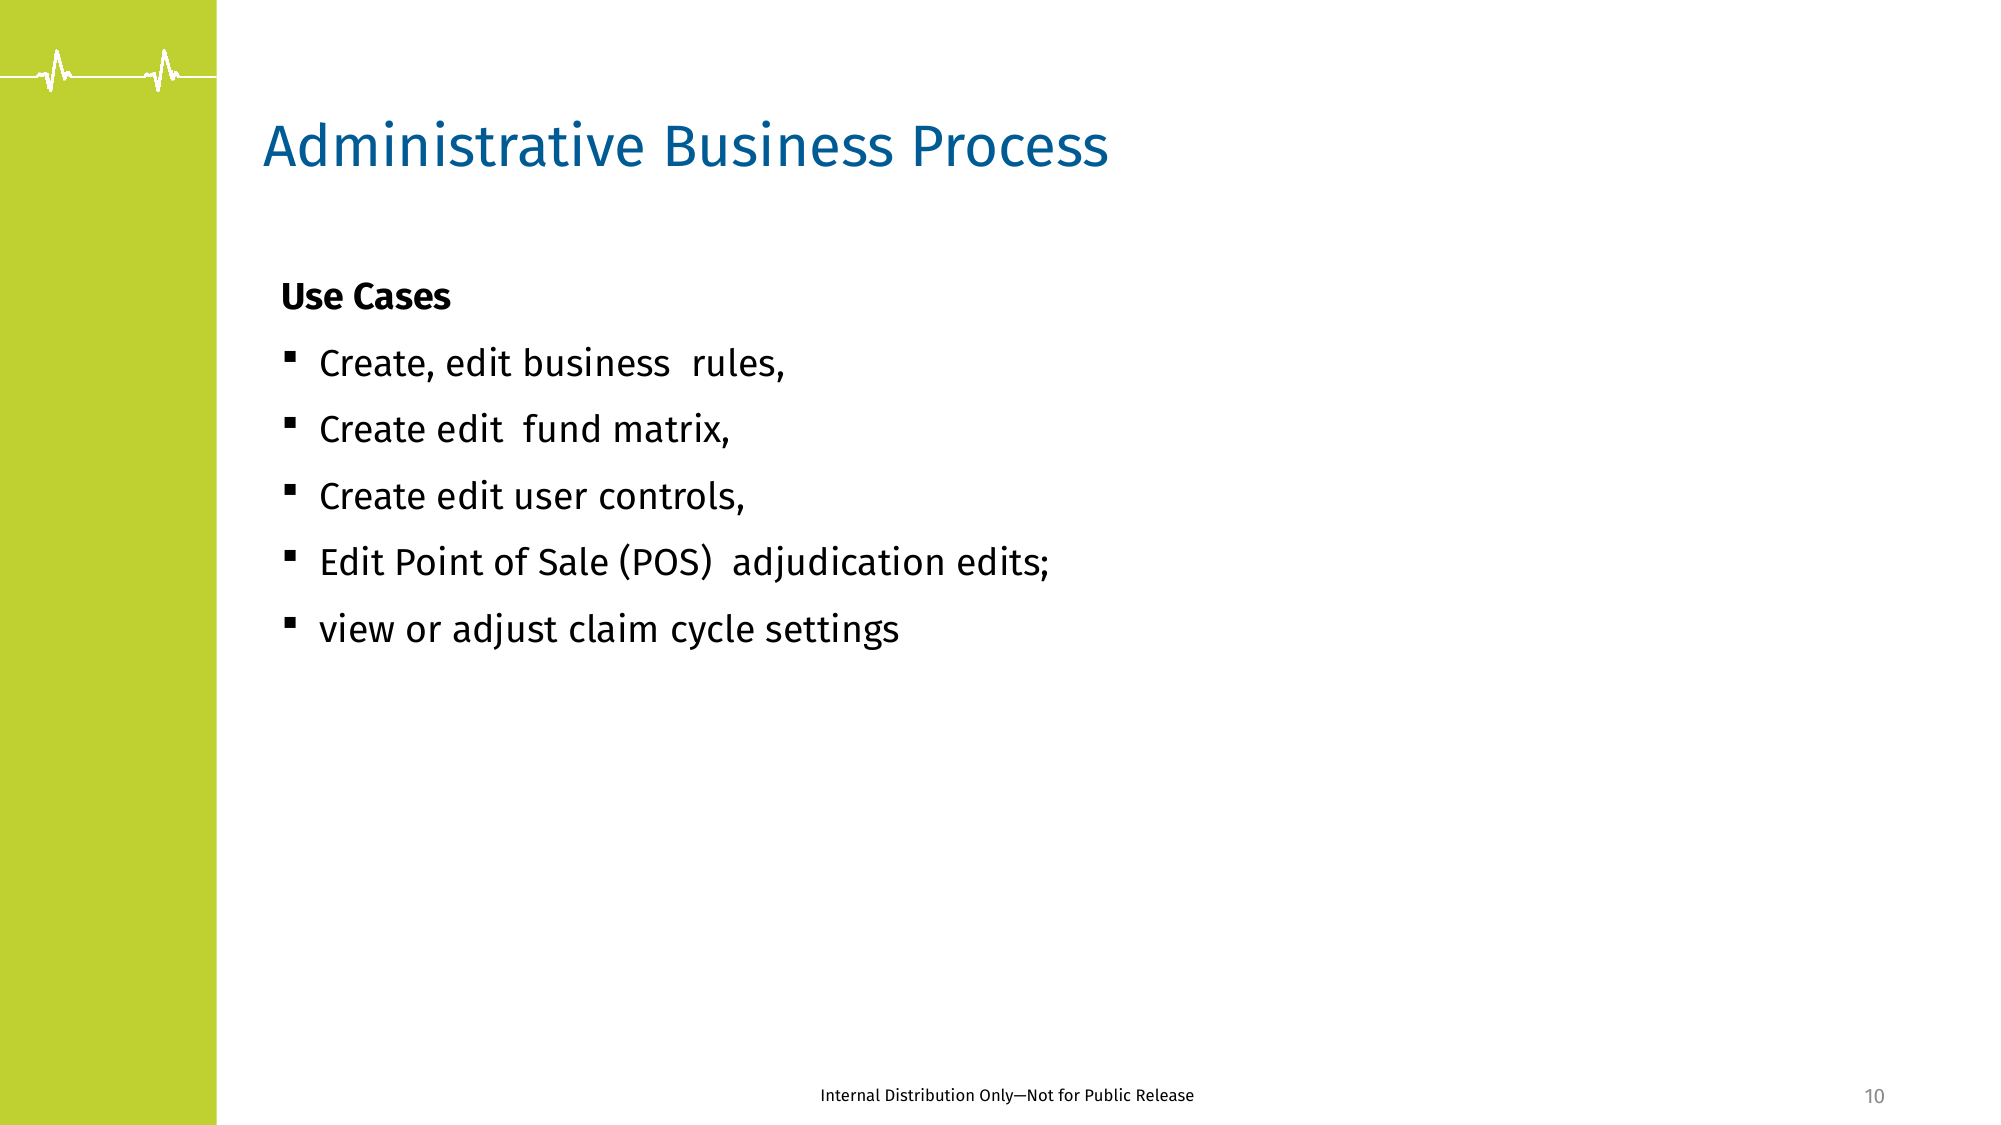

# Administrative Business Process
Use Cases
Create, edit business  rules,
Create edit  fund matrix,
Create edit user controls,
Edit Point of Sale (POS)  adjudication edits;
view or adjust claim cycle settings

10